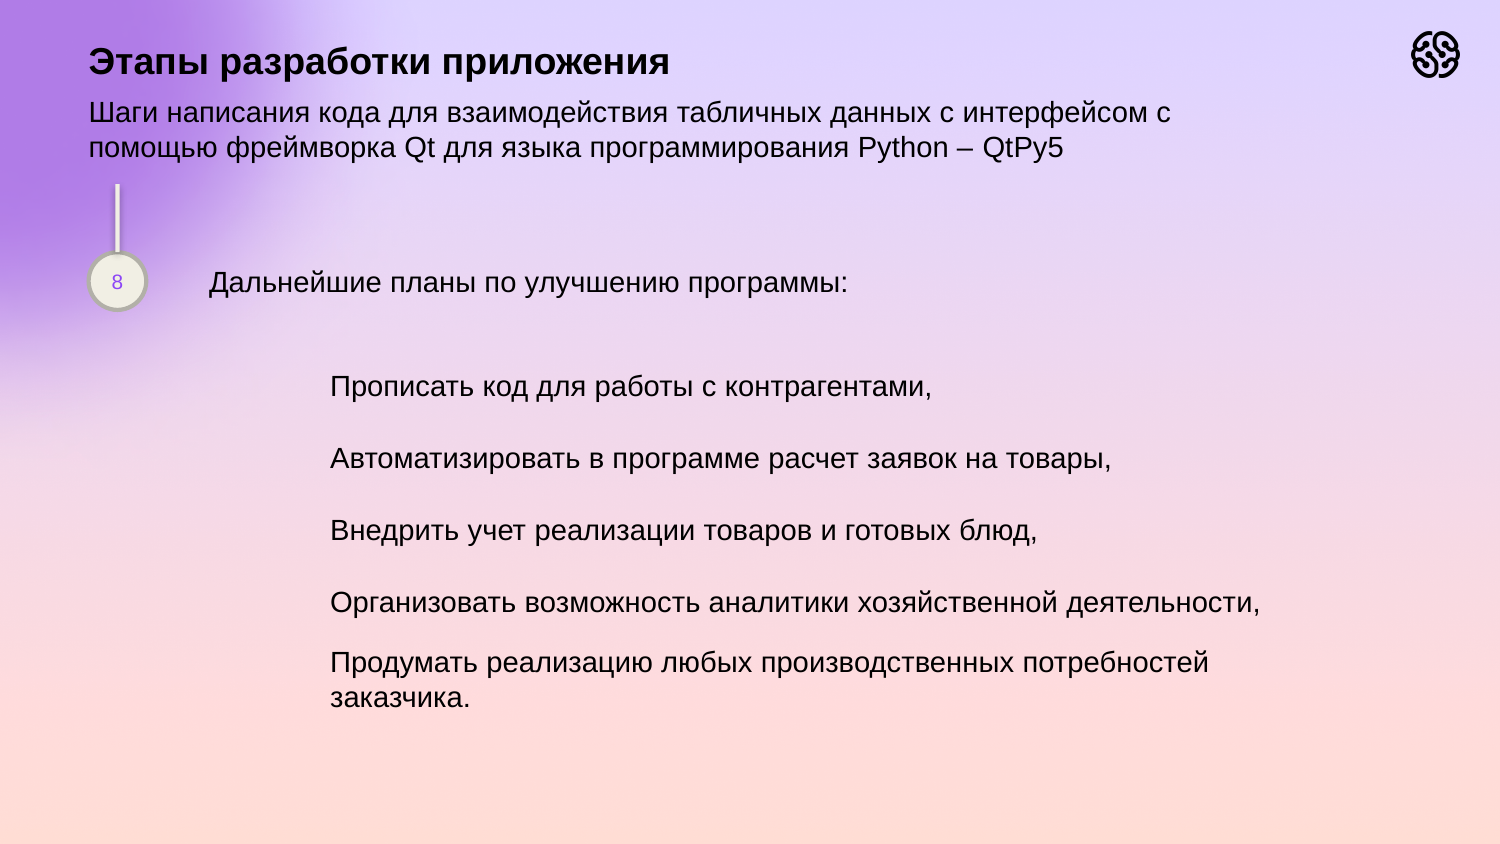

Этапы разработки приложения
Шаги написания кода для взаимодействия табличных данных с интерфейсом с  помощью фреймворка Qt для языка программирования Python – QtPy5
Дальнейшие планы по улучшению программы:
8
Прописать код для работы с контрагентами,
Автоматизировать в программе расчет заявок на товары,
Внедрить учет реализации товаров и готовых блюд,
Организовать возможность аналитики хозяйственной деятельности,
Продумать реализацию любых производственных потребностей  заказчика.